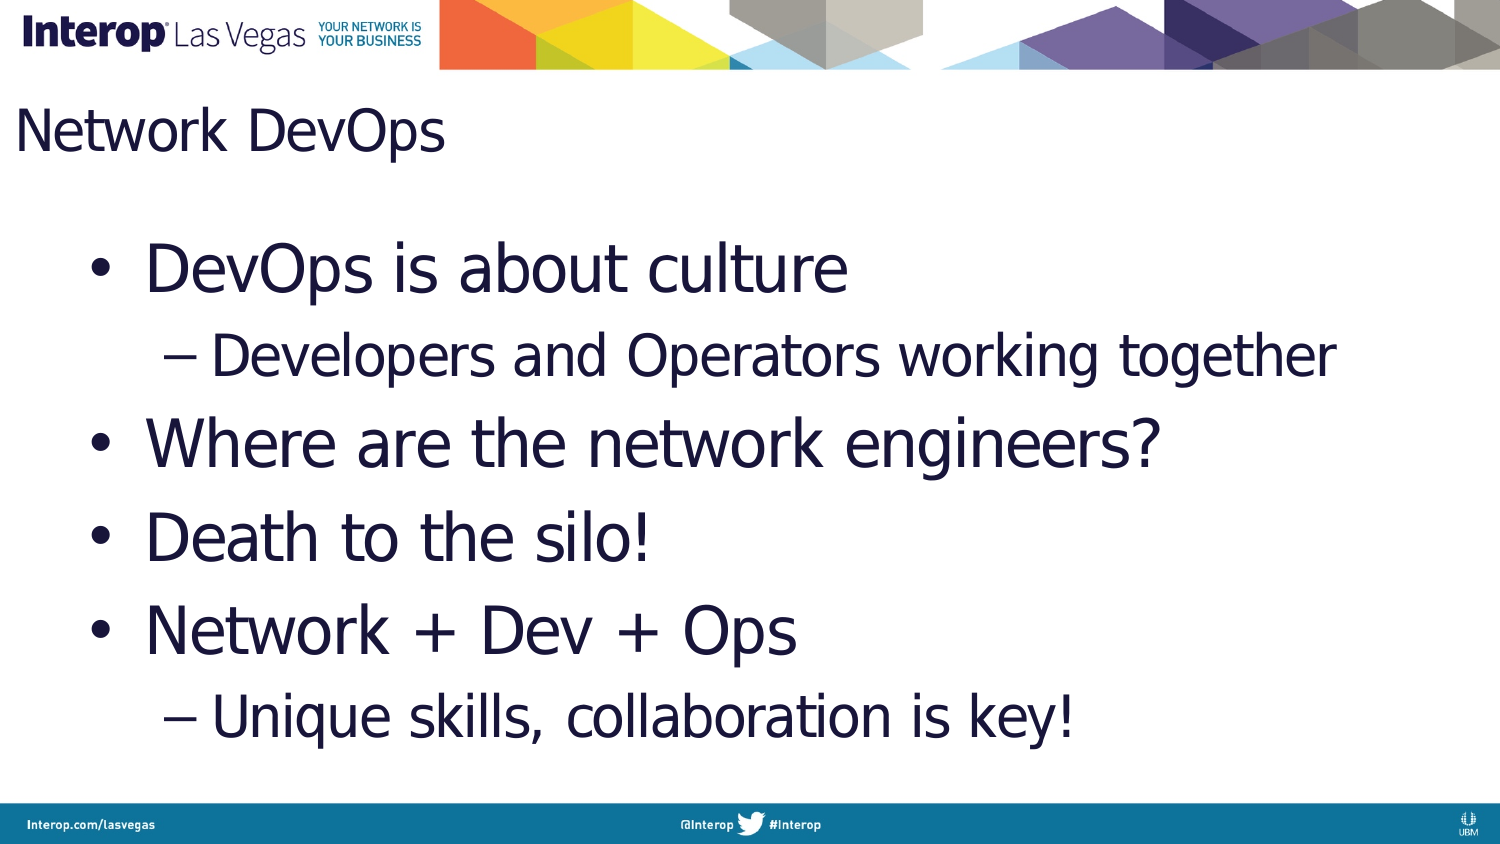

# Network DevOps
DevOps is about culture
Developers and Operators working together
Where are the network engineers?
Death to the silo!
Network + Dev + Ops
Unique skills, collaboration is key!